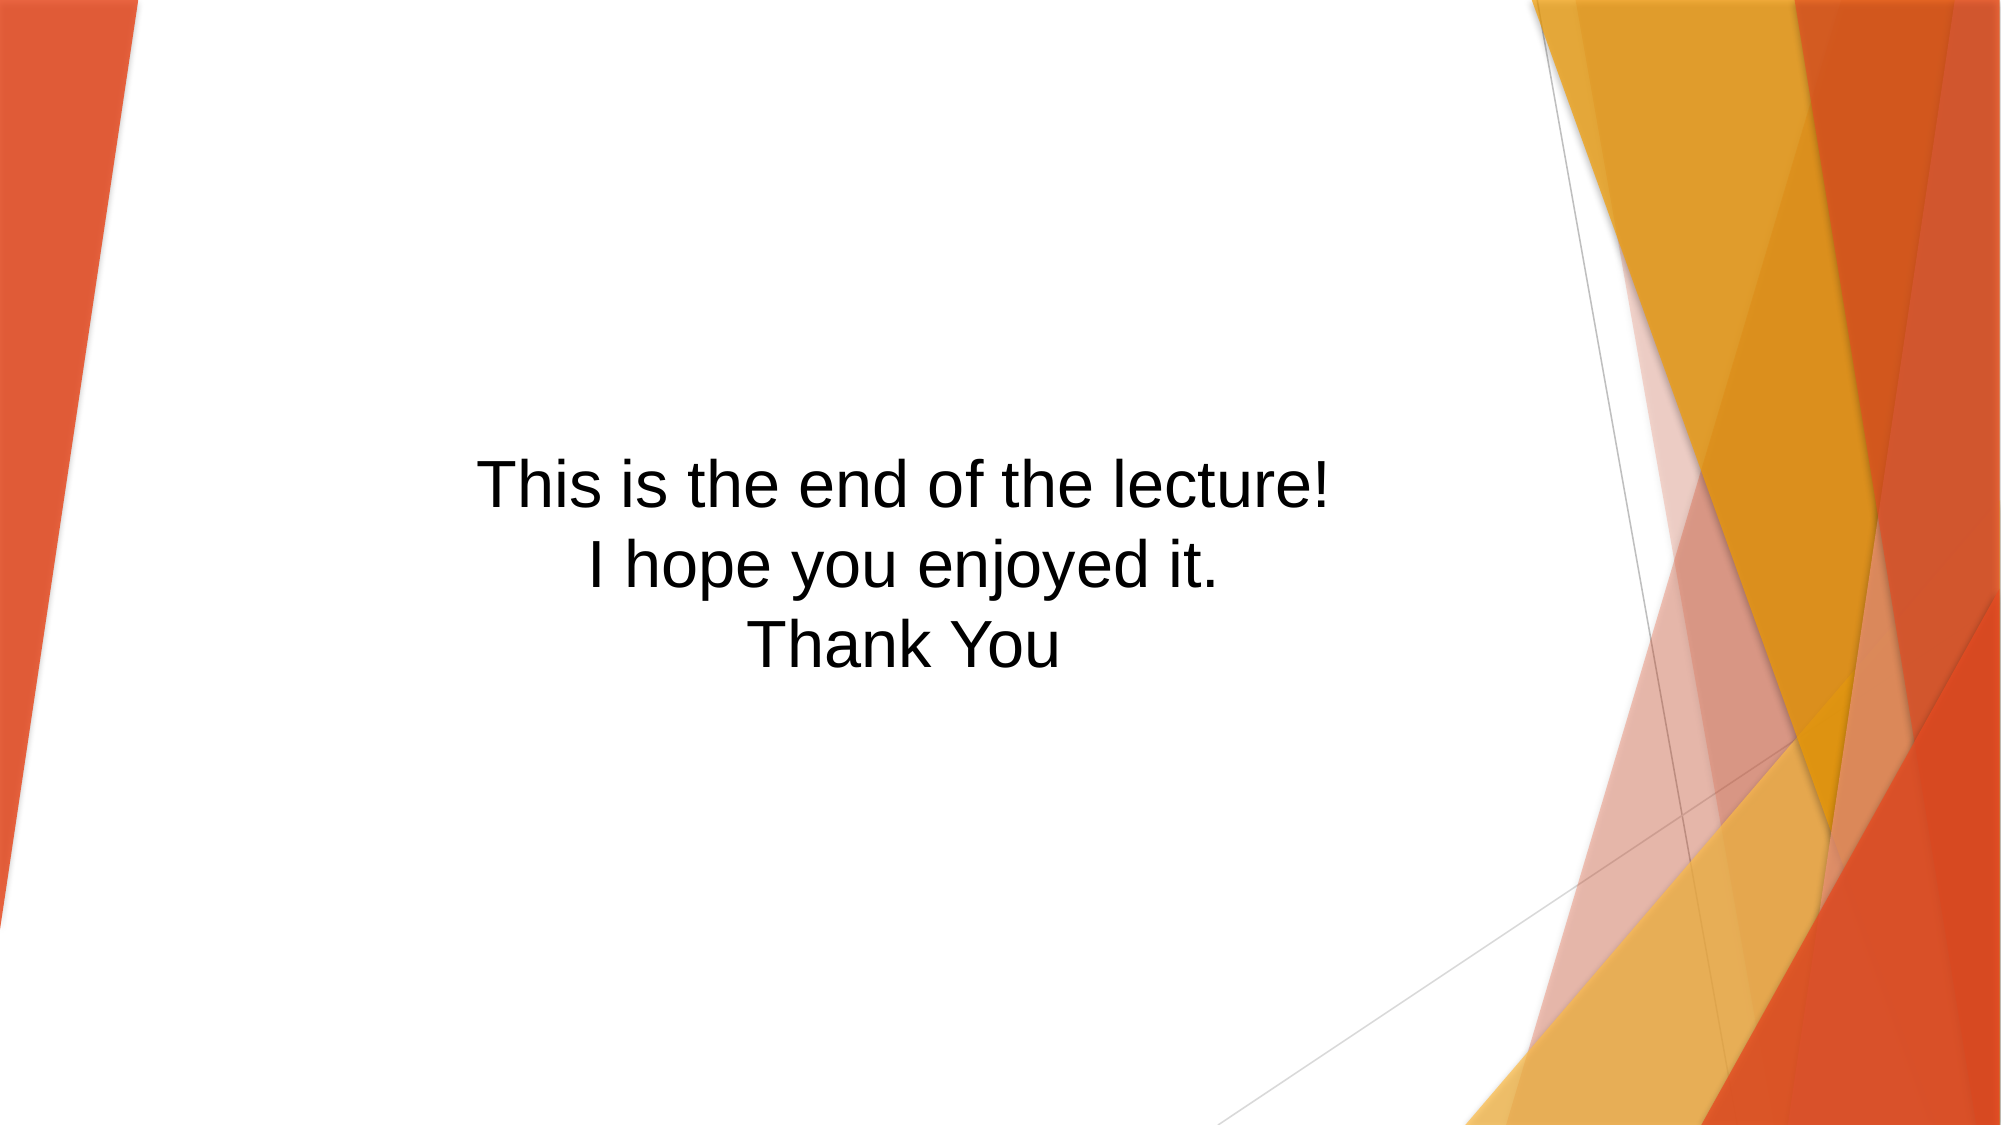

This is the end of the lecture!
I hope you enjoyed it.
Thank You